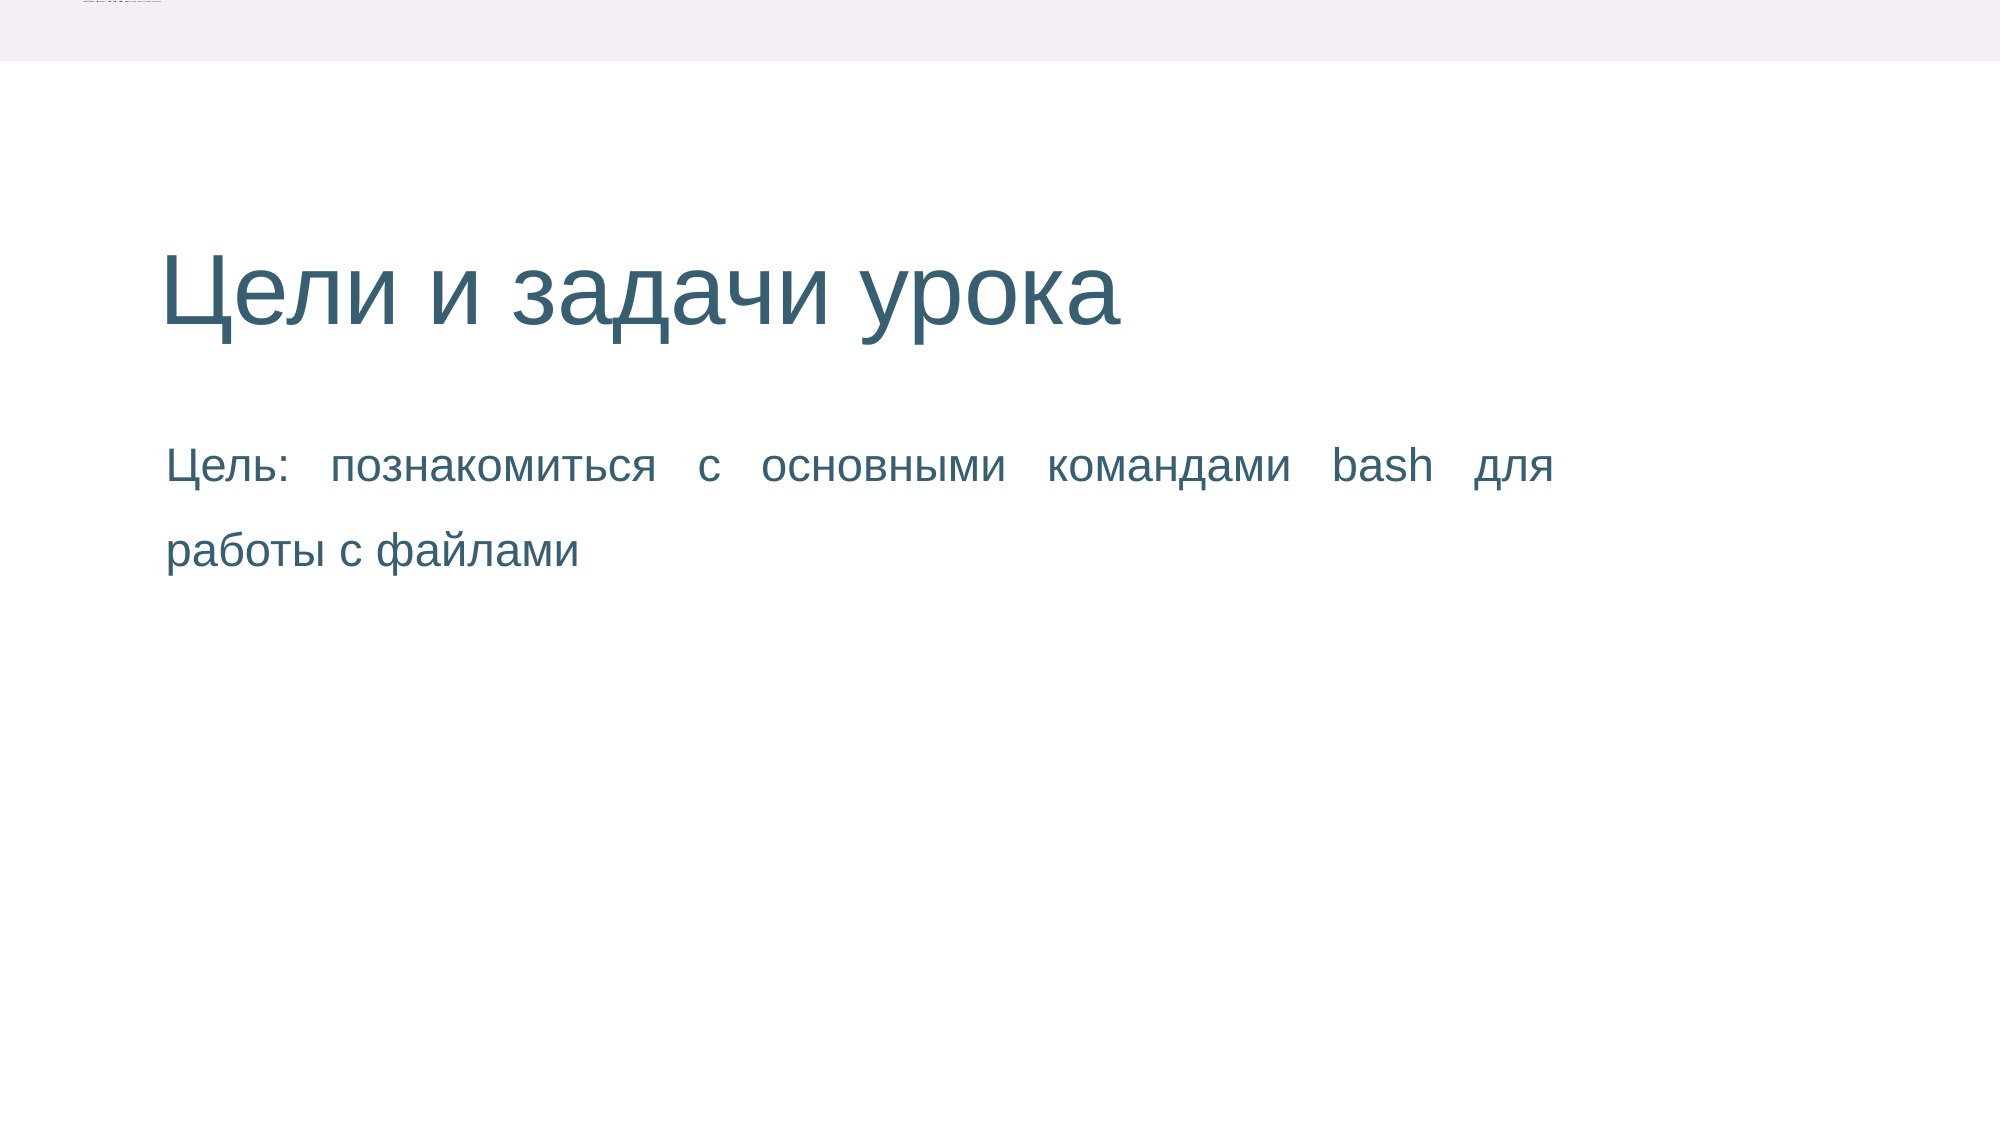

Цели и задачи урока
Цель: познакомиться с основными командами bash для
работы с файлами